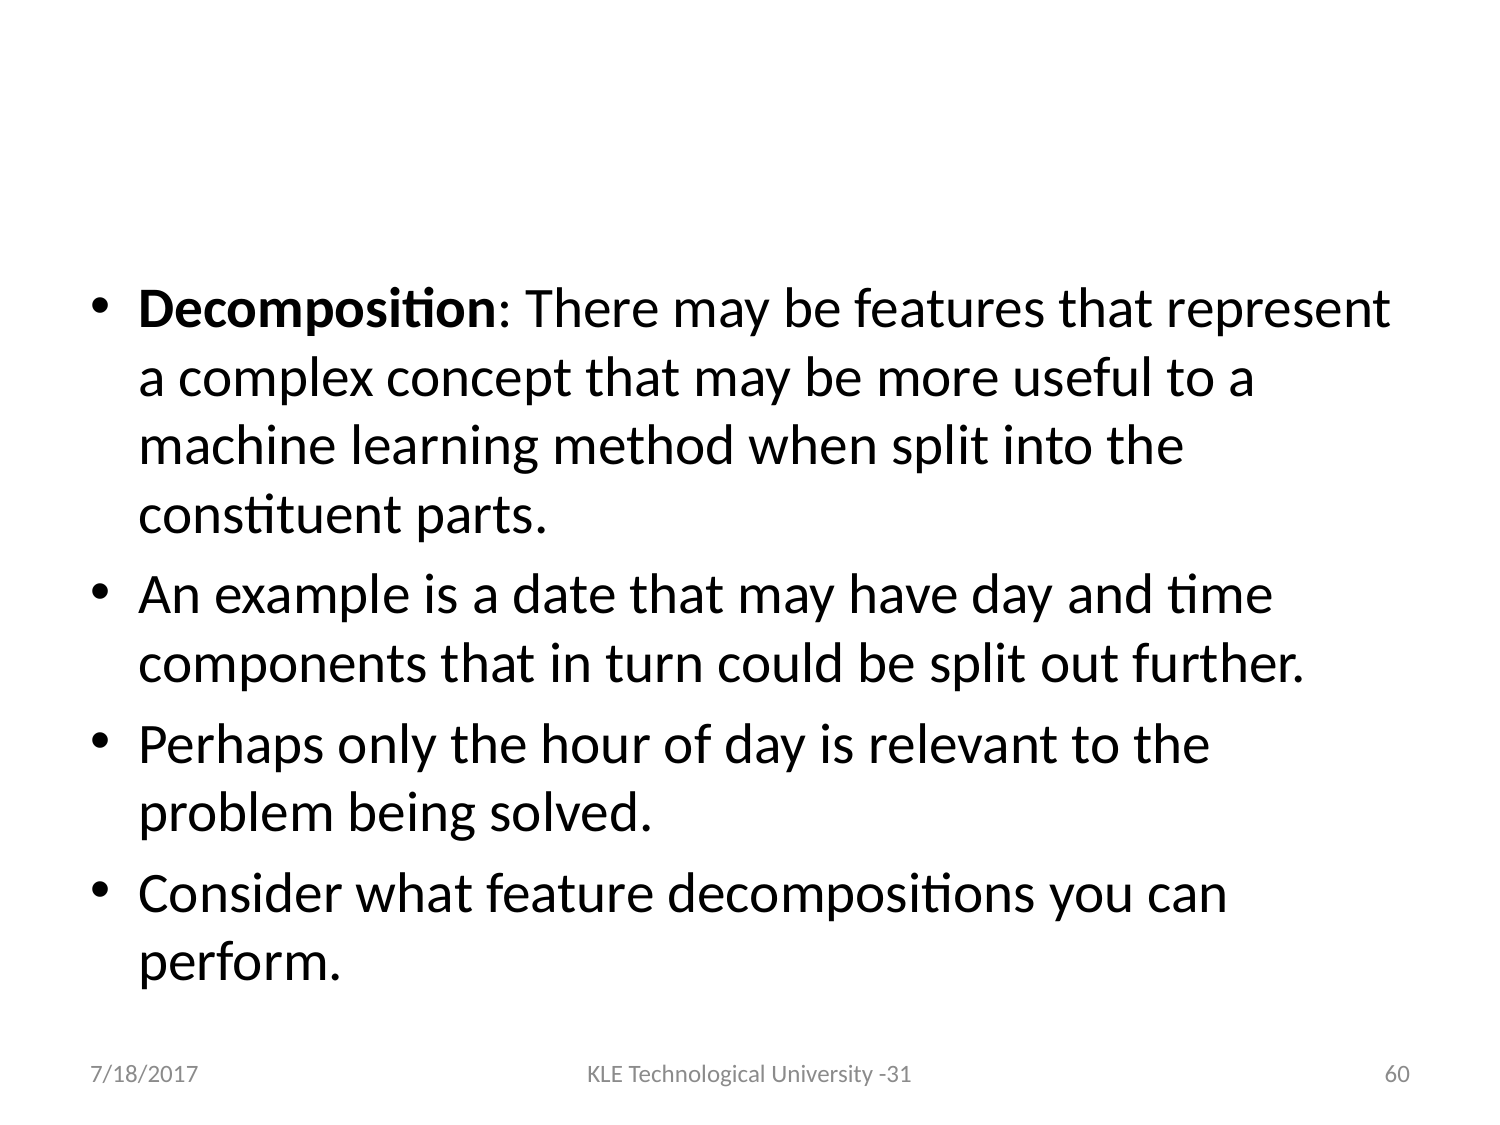

#
Decomposition: There may be features that represent a complex concept that may be more useful to a machine learning method when split into the constituent parts.
An example is a date that may have day and time components that in turn could be split out further.
Perhaps only the hour of day is relevant to the problem being solved.
Consider what feature decompositions you can perform.

7/18/2017
KLE Technological University -31
60